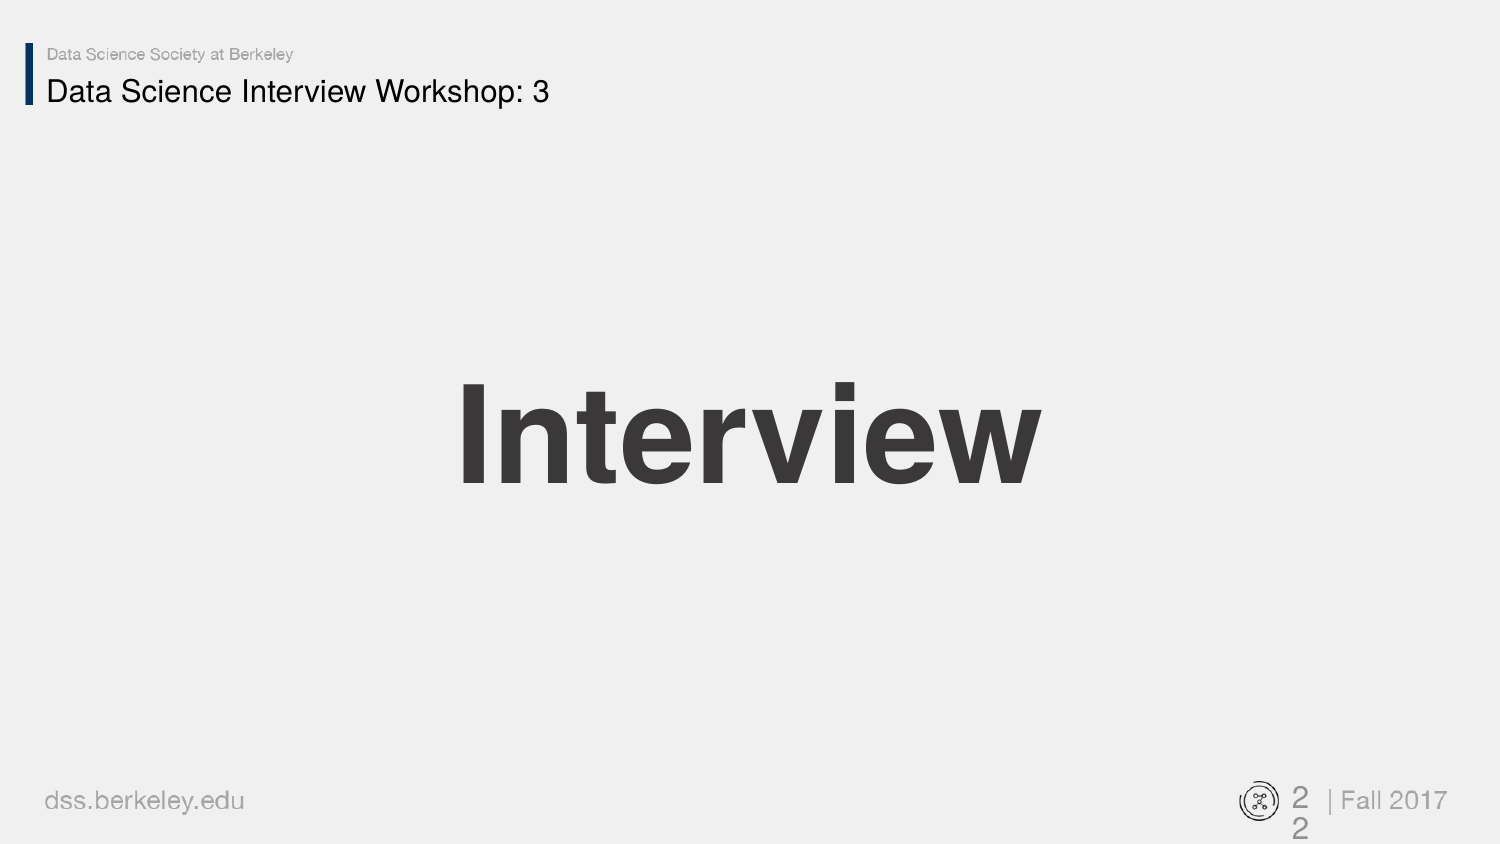

Data Science Interview Workshop: 3
Interview
22